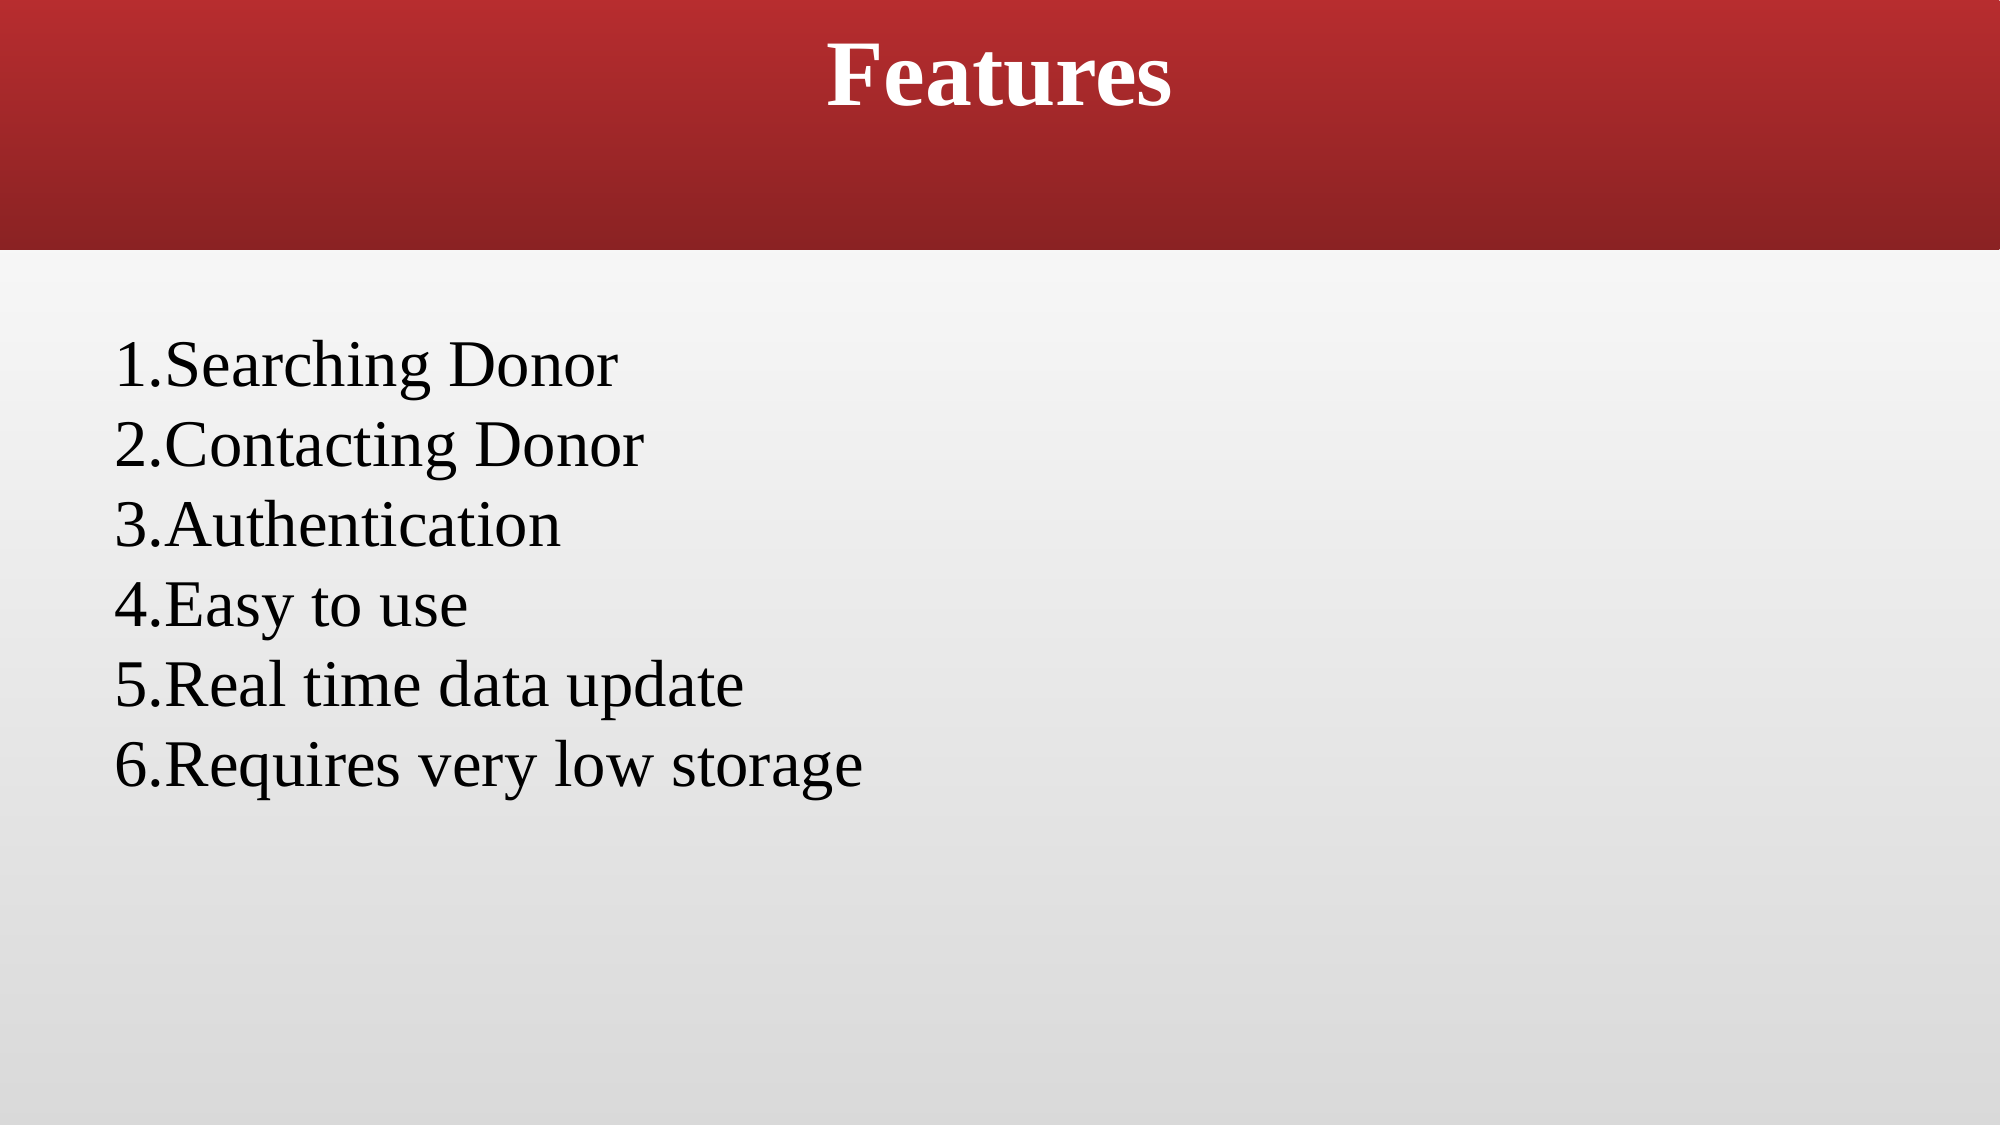

# Features
1.Searching Donor
2.Contacting Donor
3.Authentication
4.Easy to use
5.Real time data update
6.Requires very low storage